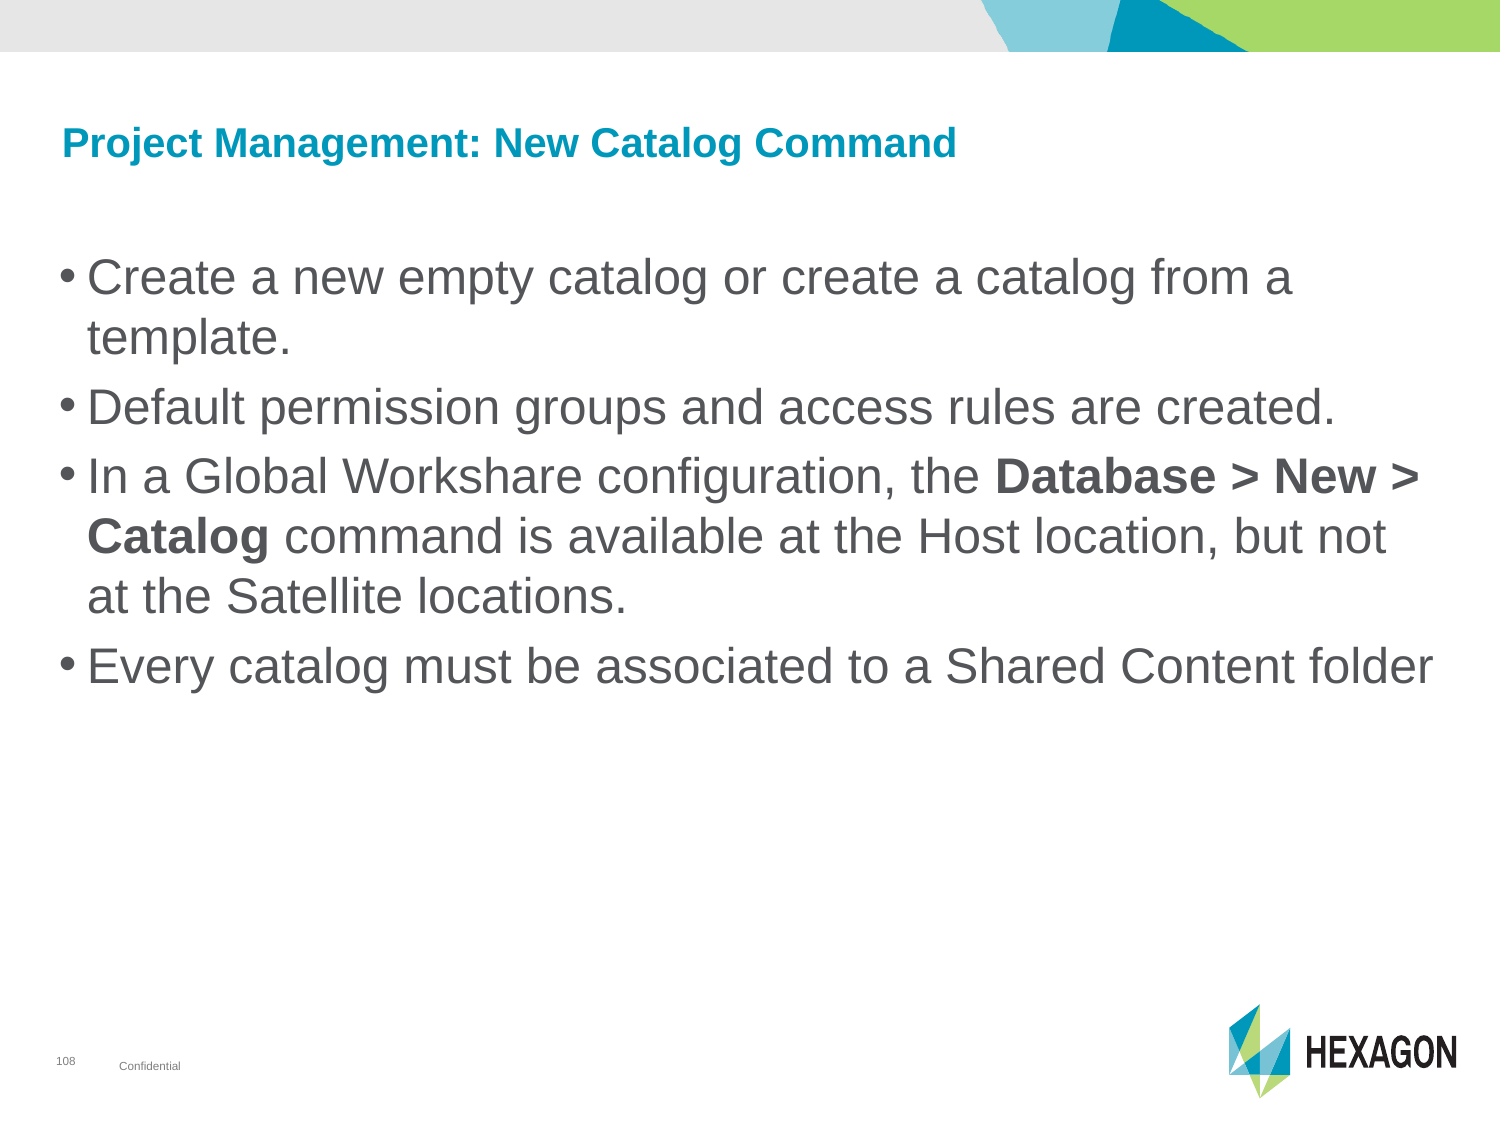

# Project Management: New Catalog Command
Create a new empty catalog or create a catalog from a template.
Default permission groups and access rules are created.
In a Global Workshare configuration, the Database > New > Catalog command is available at the Host location, but not at the Satellite locations.
Every catalog must be associated to a Shared Content folder